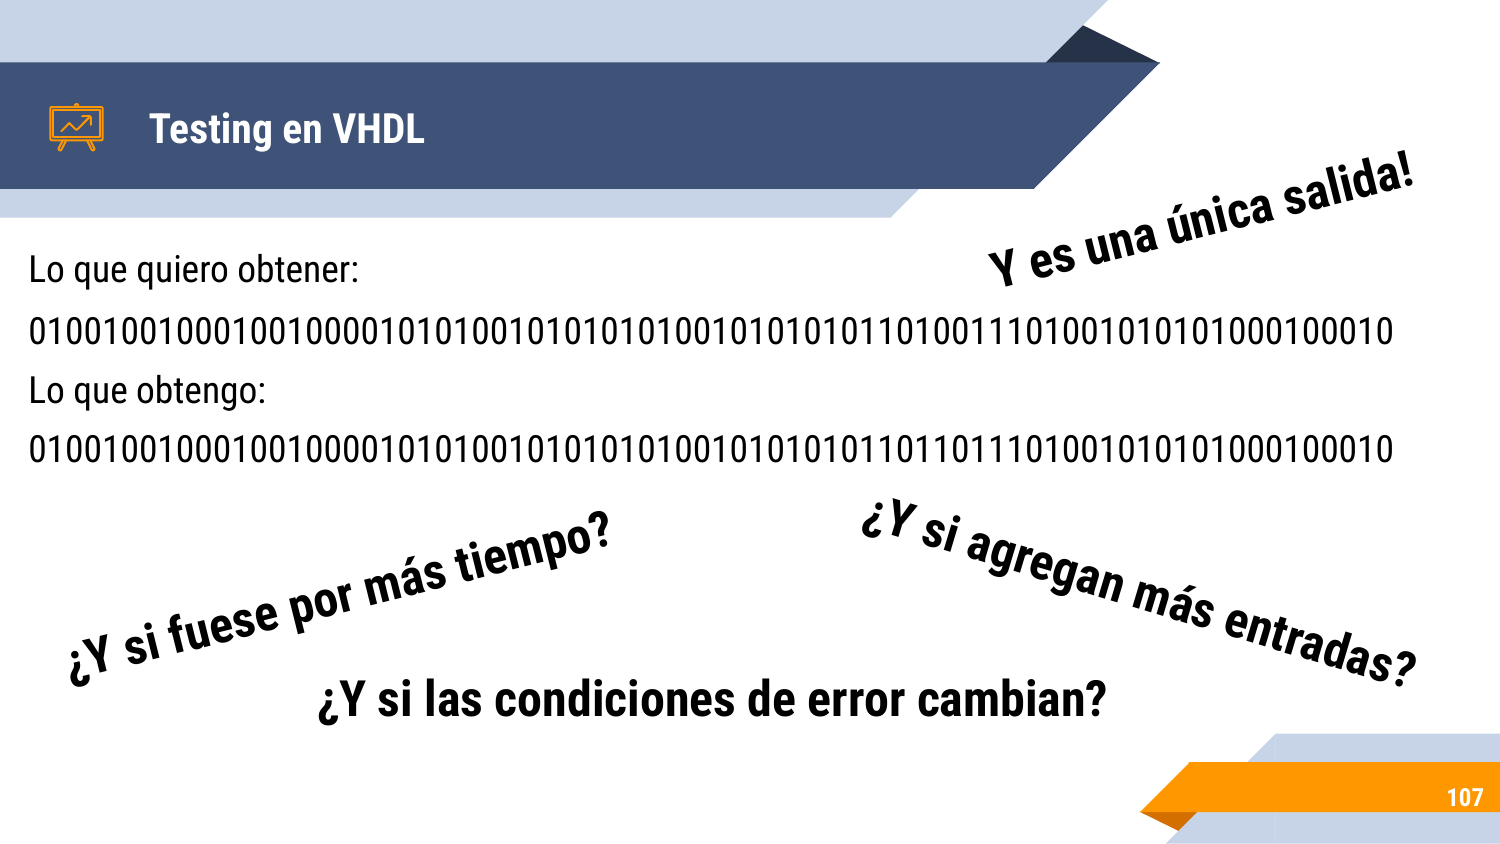

# Testing en VHDL

Y es una única salida!
Lo que quiero obtener:
01001001000100100001010100101010101001010101011010011101001010101000100010
Lo que obtengo:
01001001000100100001010100101010101001010101011011011101001010101000100010
¿Y si fuese por más tiempo?
¿Y si agregan más entradas?
¿Y si las condiciones de error cambian?
107